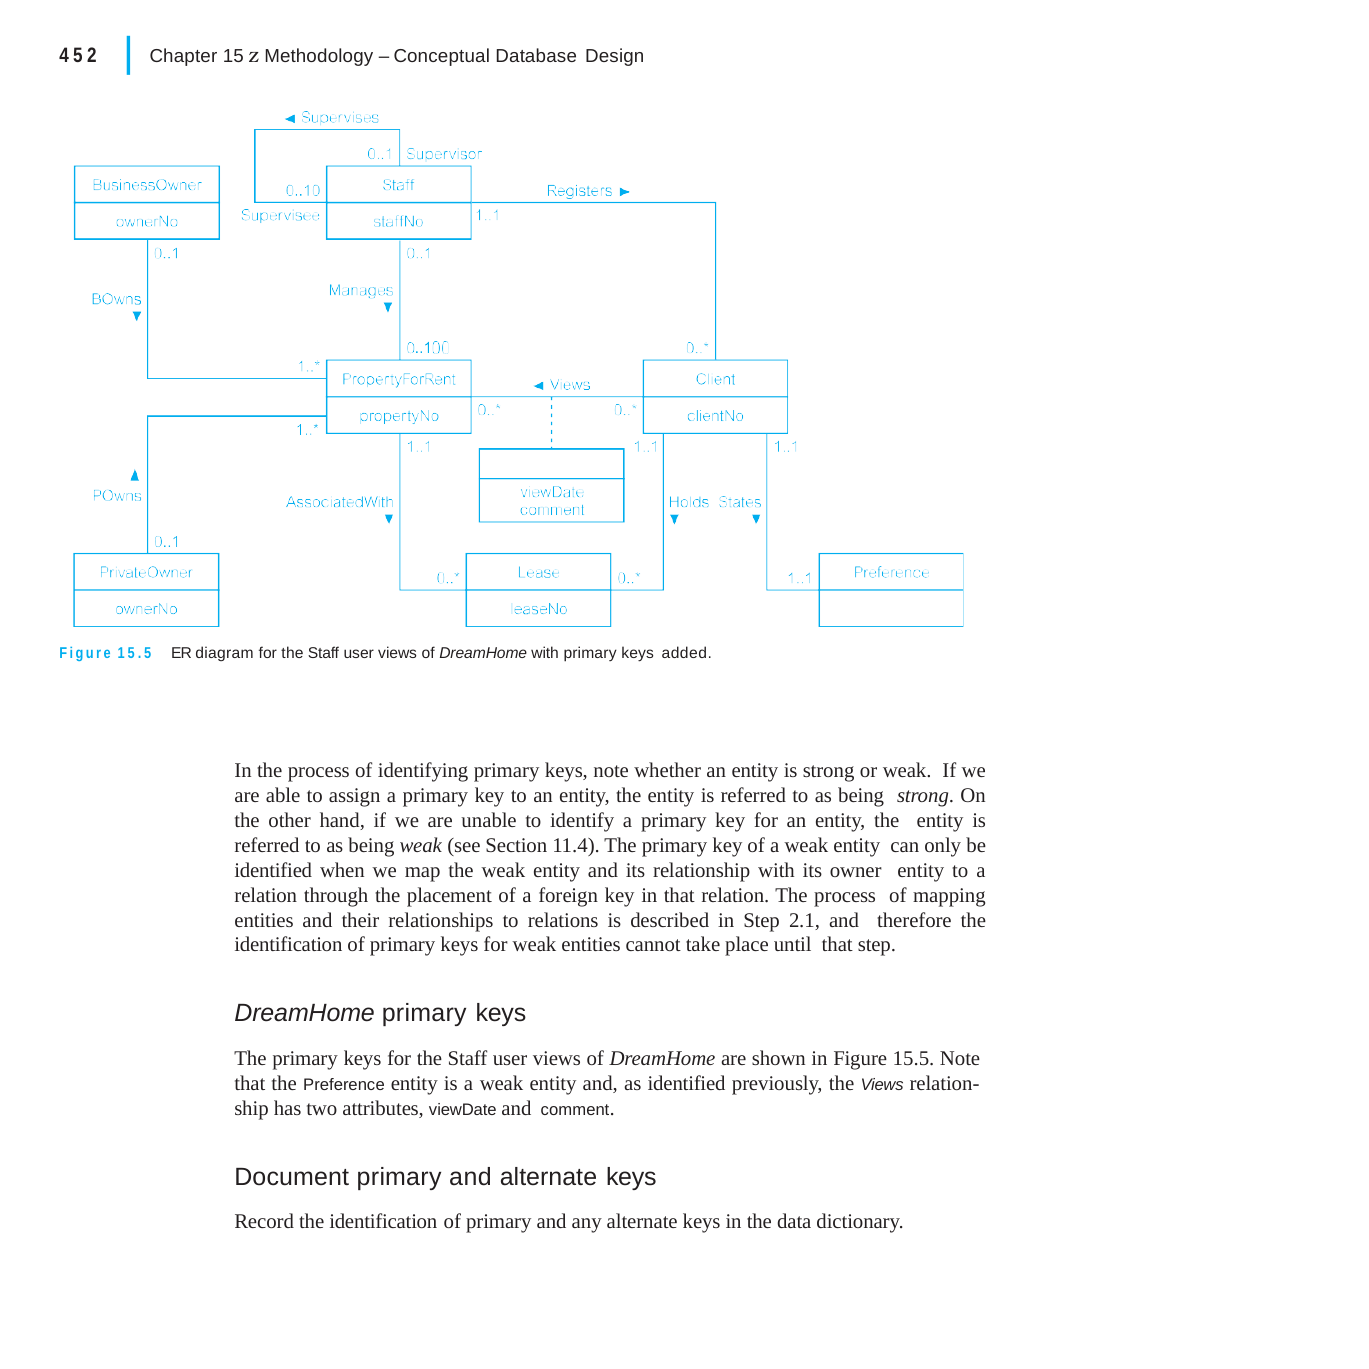

|
452
Chapter 15 z Methodology – Conceptual Database Design

Figure 15.5
ER diagram for the Staff user views of DreamHome with primary keys added.
In the process of identifying primary keys, note whether an entity is strong or weak.  If we are able to assign a primary key to an entity, the entity is referred to as being  strong. On the other hand, if we are unable to identify a primary key for an entity, the  entity is referred to as being weak (see Section 11.4). The primary key of a weak entity  can only be identified when we map the weak entity and its relationship with its owner  entity to a relation through the placement of a foreign key in that relation. The process  of mapping entities and their relationships to relations is described in Step 2.1, and  therefore the identification of primary keys for weak entities cannot take place until  that step.

DreamHome primary keys
The primary keys for the Staff user views of DreamHome are shown in Figure 15.5. Note  that the Preference entity is a weak entity and, as identified previously, the Views relation-  ship has two attributes, viewDate and comment.

Document primary and alternate keys
Record the identification of primary and any alternate keys in the data dictionary.